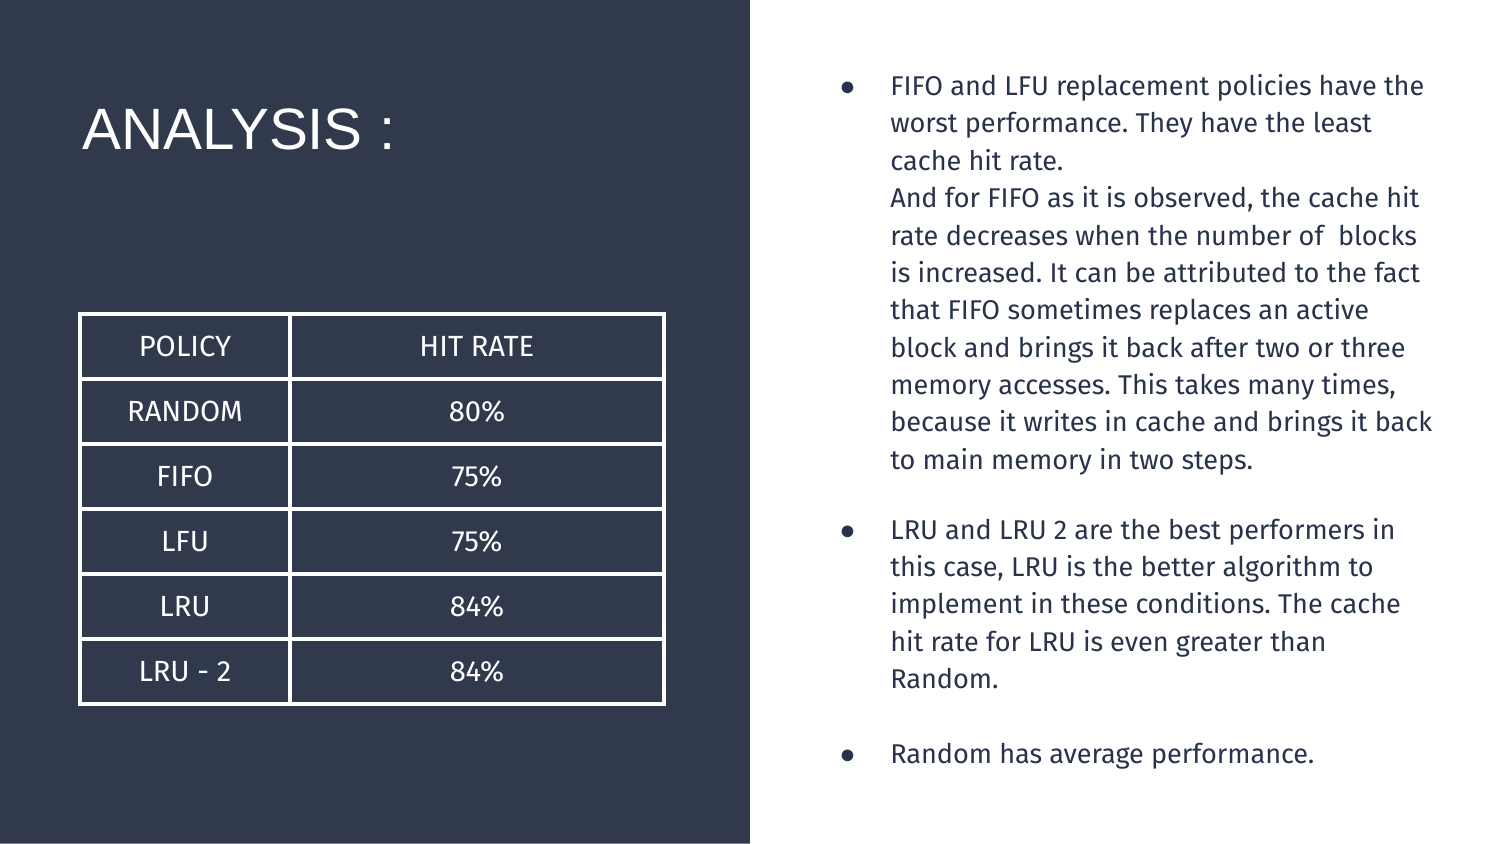

FIFO and LFU replacement policies have the worst performance. They have the least cache hit rate.
And for FIFO as it is observed, the cache hit rate decreases when the number of  blocks is increased. It can be attributed to the fact that FIFO sometimes replaces an active block and brings it back after two or three memory accesses. This takes many times, because it writes in cache and brings it back to main memory in two steps.
LRU and LRU 2 are the best performers in this case, LRU is the better algorithm to implement in these conditions. The cache hit rate for LRU is even greater than Random.
Random has average performance.
# ANALYSIS :
| POLICY | HIT RATE |
| --- | --- |
| RANDOM | 80% |
| FIFO | 75% |
| LFU | 75% |
| LRU | 84% |
| LRU - 2 | 84% |